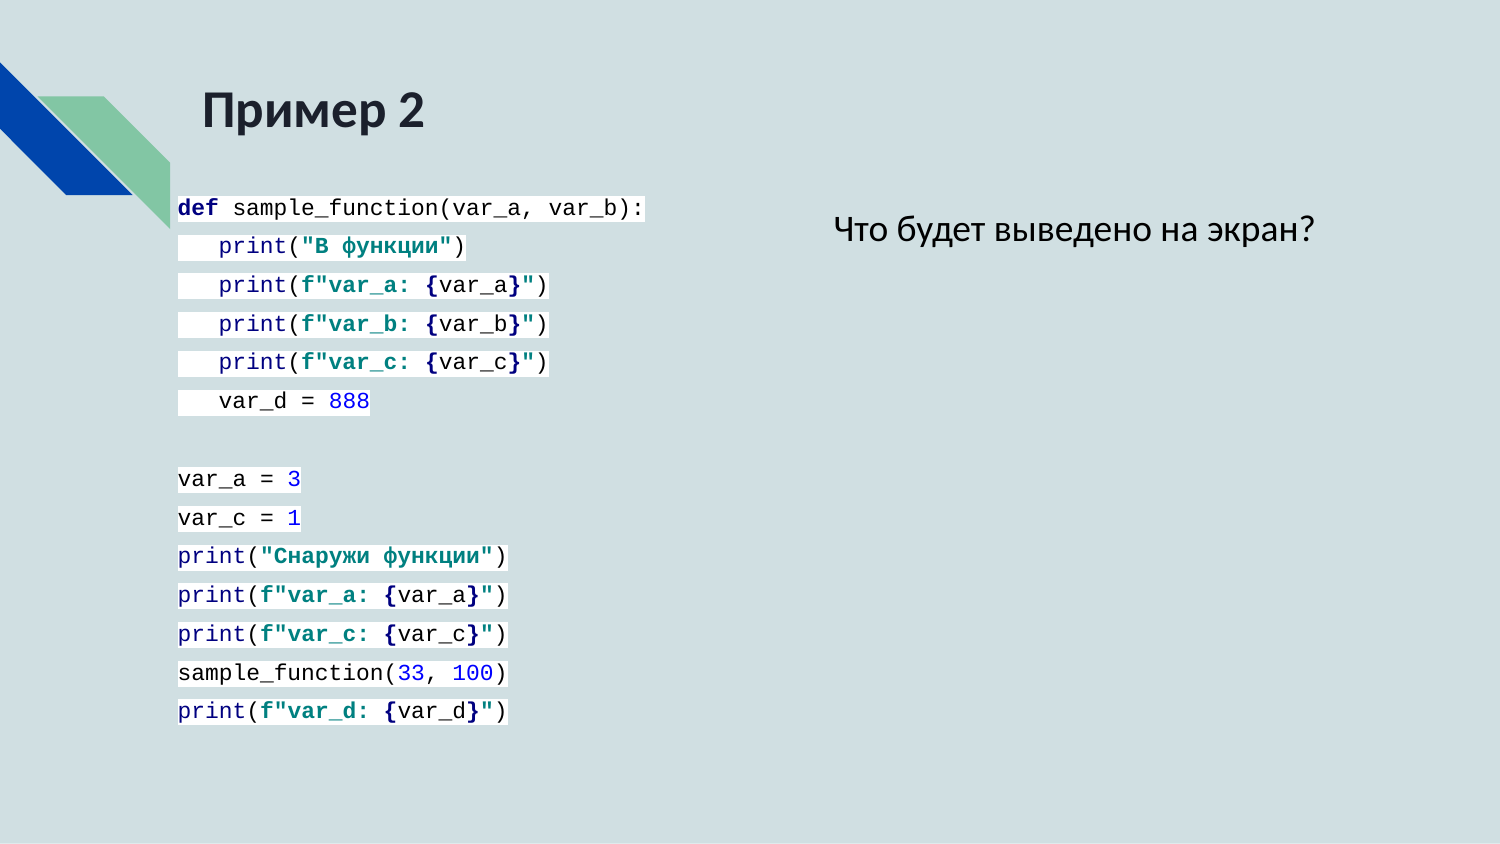

# Пример 2
def sample_function(var_a, var_b):
   print("В функции")
   print(f"var_a: {var_a}")
   print(f"var_b: {var_b}")
   print(f"var_c: {var_c}")
   var_d = 888

var_a = 3
var_c = 1
print("Снаружи функции")
print(f"var_a: {var_a}")
print(f"var_c: {var_c}")
sample_function(33, 100)
print(f"var_d: {var_d}")

Что будет выведено на экран?